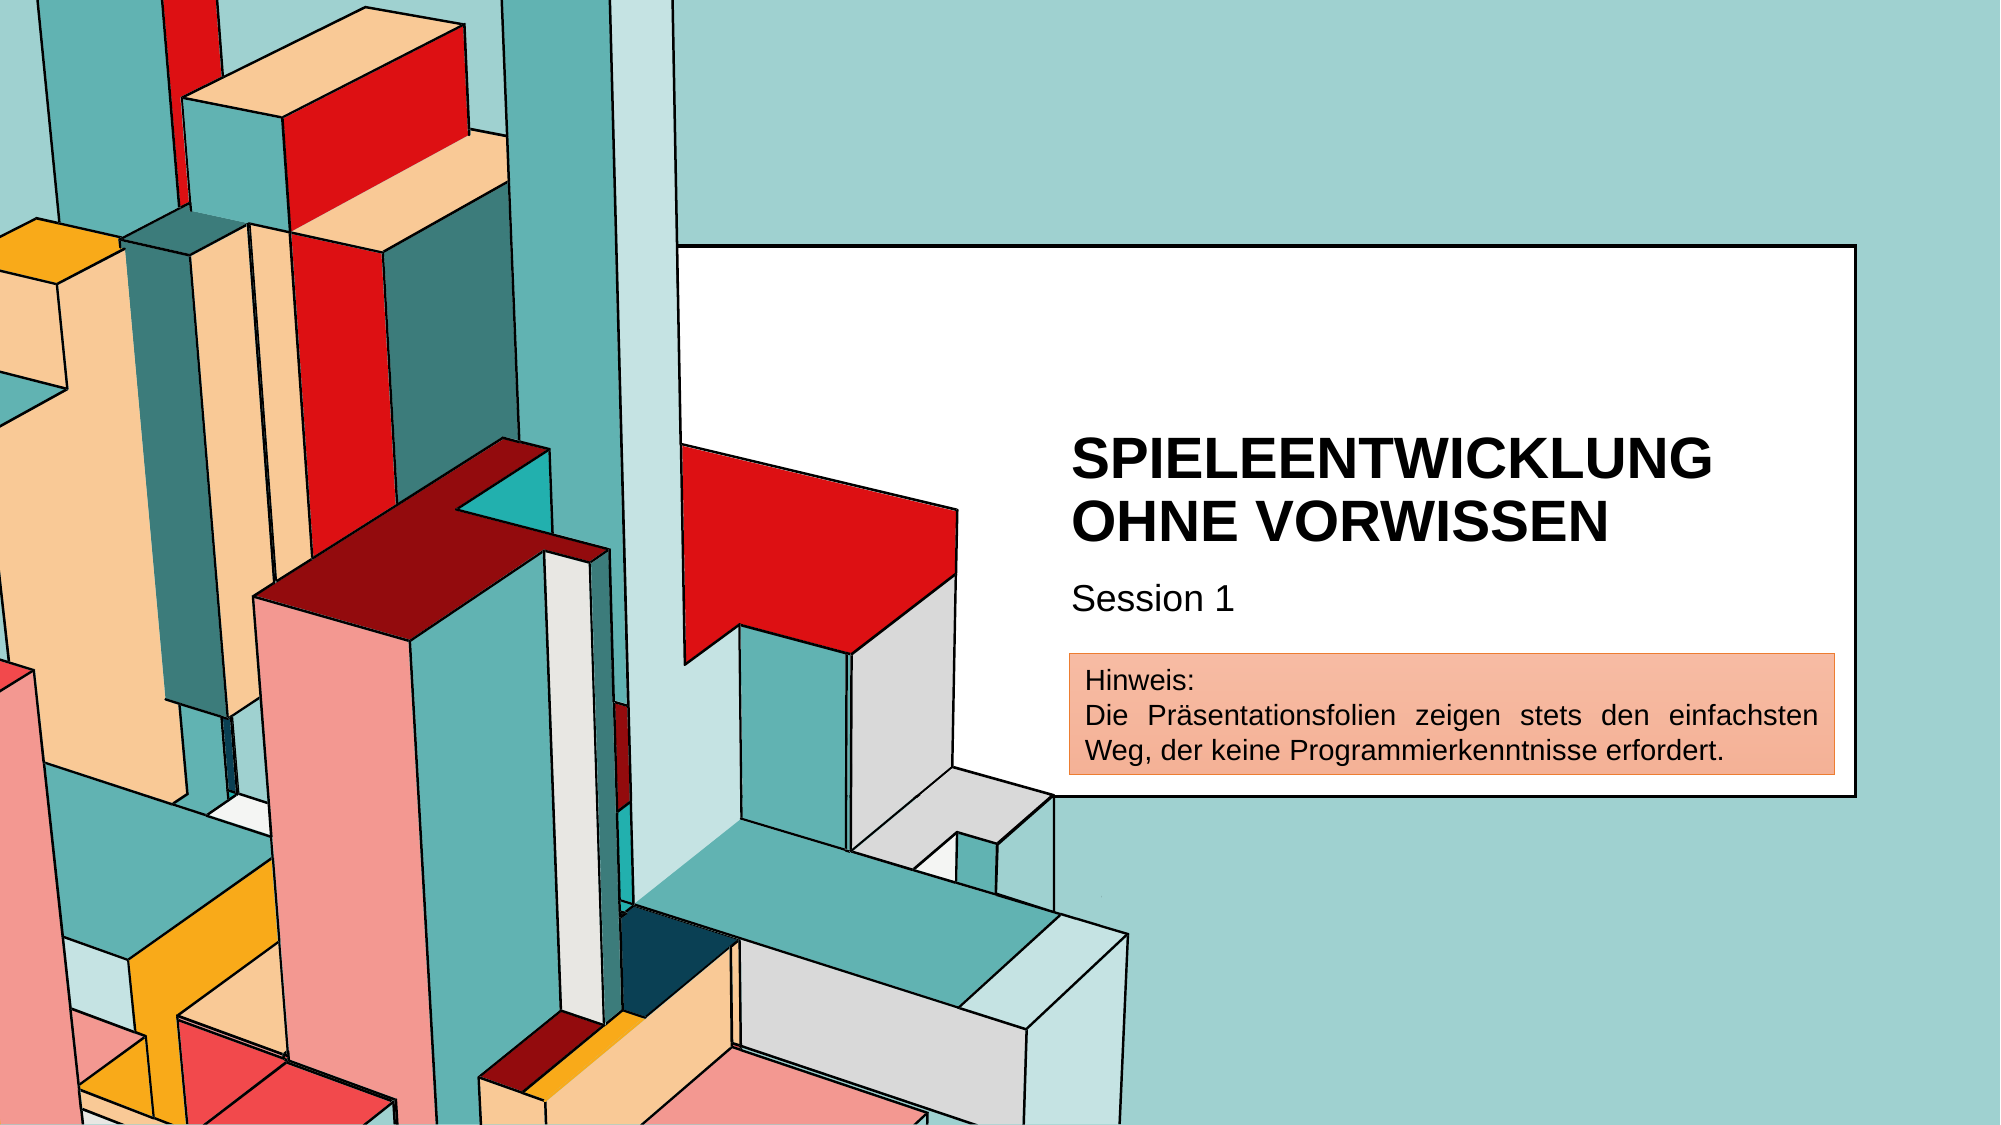

# Spieleentwicklung ohne Vorwissen
Session 1
Hinweis:
Die Präsentationsfolien zeigen stets den einfachsten Weg, der keine Programmierkenntnisse erfordert.